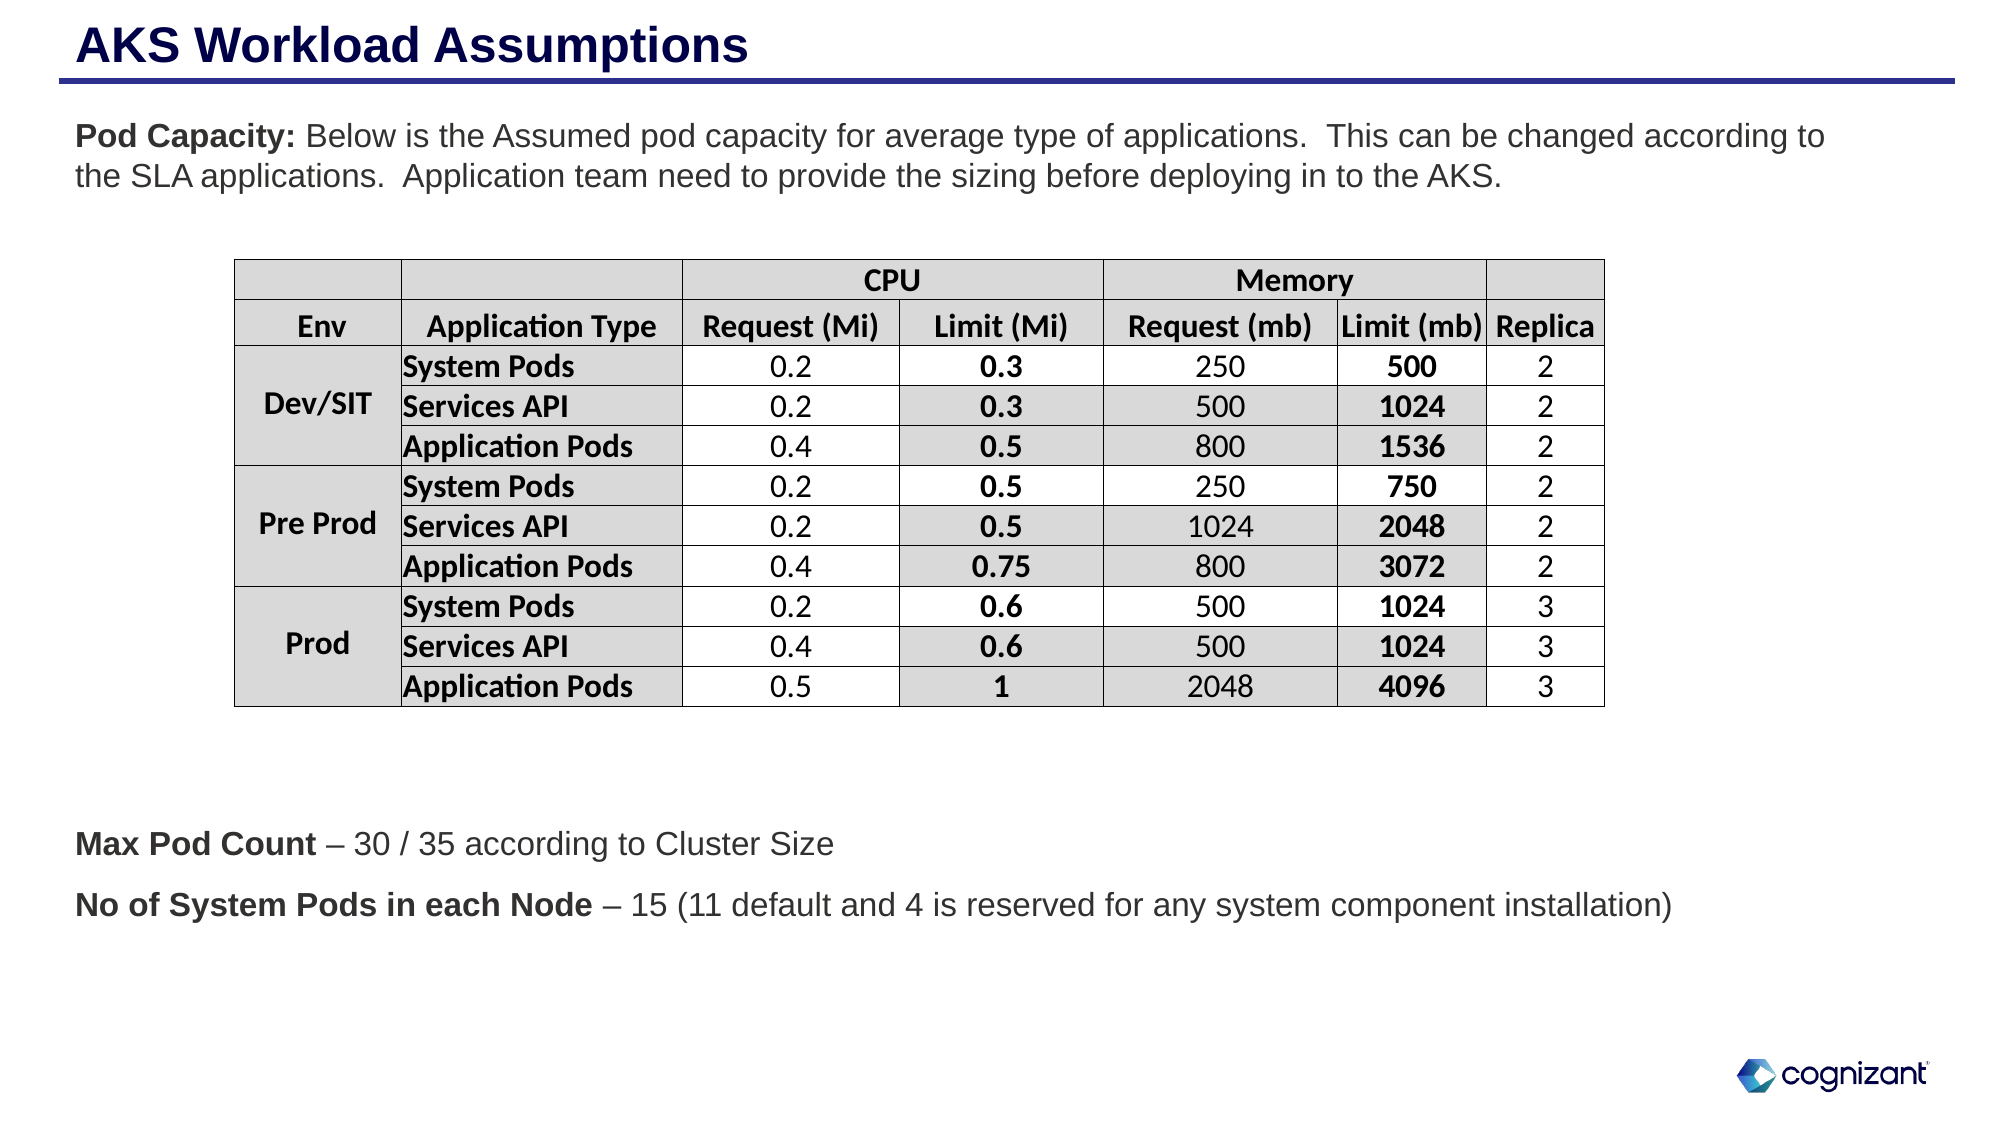

# AKS Workload Assumptions
Pod Capacity: Below is the Assumed pod capacity for average type of applications.  This can be changed according to the SLA applications.  Application team need to provide the sizing before deploying in to the AKS.

Max Pod Count – 30 / 35 according to Cluster Size
No of System Pods in each Node – 15 (11 default and 4 is reserved for any system component installation)

|  |  | CPU |  | Memory |  |  |
| --- | --- | --- | --- | --- | --- | --- |
| Env | Application Type | Request (Mi) | Limit (Mi) | Request (mb) | Limit (mb) | Replica |
| Dev/SIT | System Pods | 0.2 | 0.3 | 250 | 500 | 2 |
|  | Services API | 0.2 | 0.3 | 500 | 1024 | 2 |
|  | Application Pods | 0.4 | 0.5 | 800 | 1536 | 2 |
| Pre Prod | System Pods | 0.2 | 0.5 | 250 | 750 | 2 |
|  | Services API | 0.2 | 0.5 | 1024 | 2048 | 2 |
|  | Application Pods | 0.4 | 0.75 | 800 | 3072 | 2 |
| Prod | System Pods | 0.2 | 0.6 | 500 | 1024 | 3 |
|  | Services API | 0.4 | 0.6 | 500 | 1024 | 3 |
|  | Application Pods | 0.5 | 1 | 2048 | 4096 | 3 |